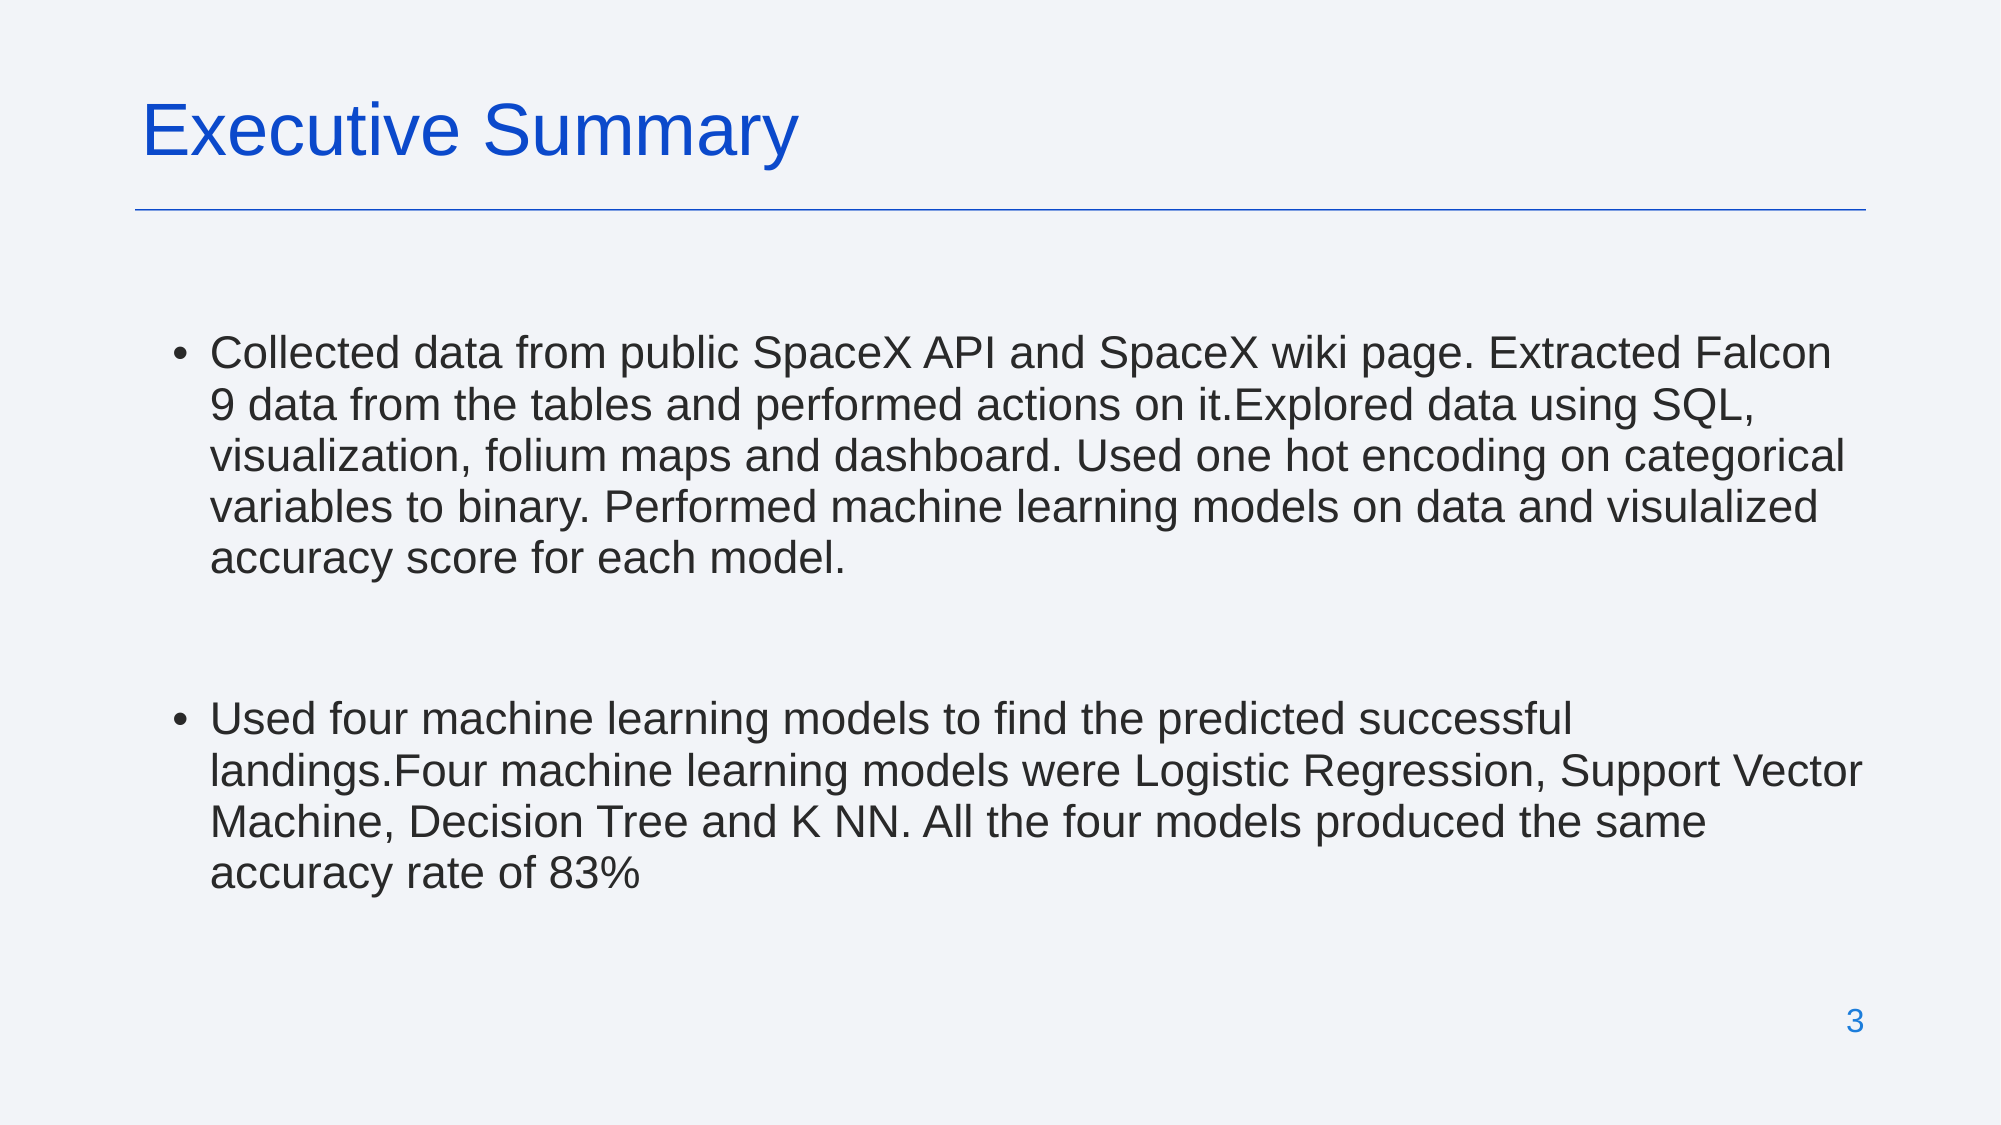

Executive Summary
Collected data from public SpaceX API and SpaceX wiki page. Extracted Falcon 9 data from the tables and performed actions on it.Explored data using SQL, visualization, folium maps and dashboard. Used one hot encoding on categorical variables to binary. Performed machine learning models on data and visulalized accuracy score for each model.

Used four machine learning models to find the predicted successful landings.Four machine learning models were Logistic Regression, Support Vector Machine, Decision Tree and K NN. All the four models produced the same accuracy rate of 83%
3